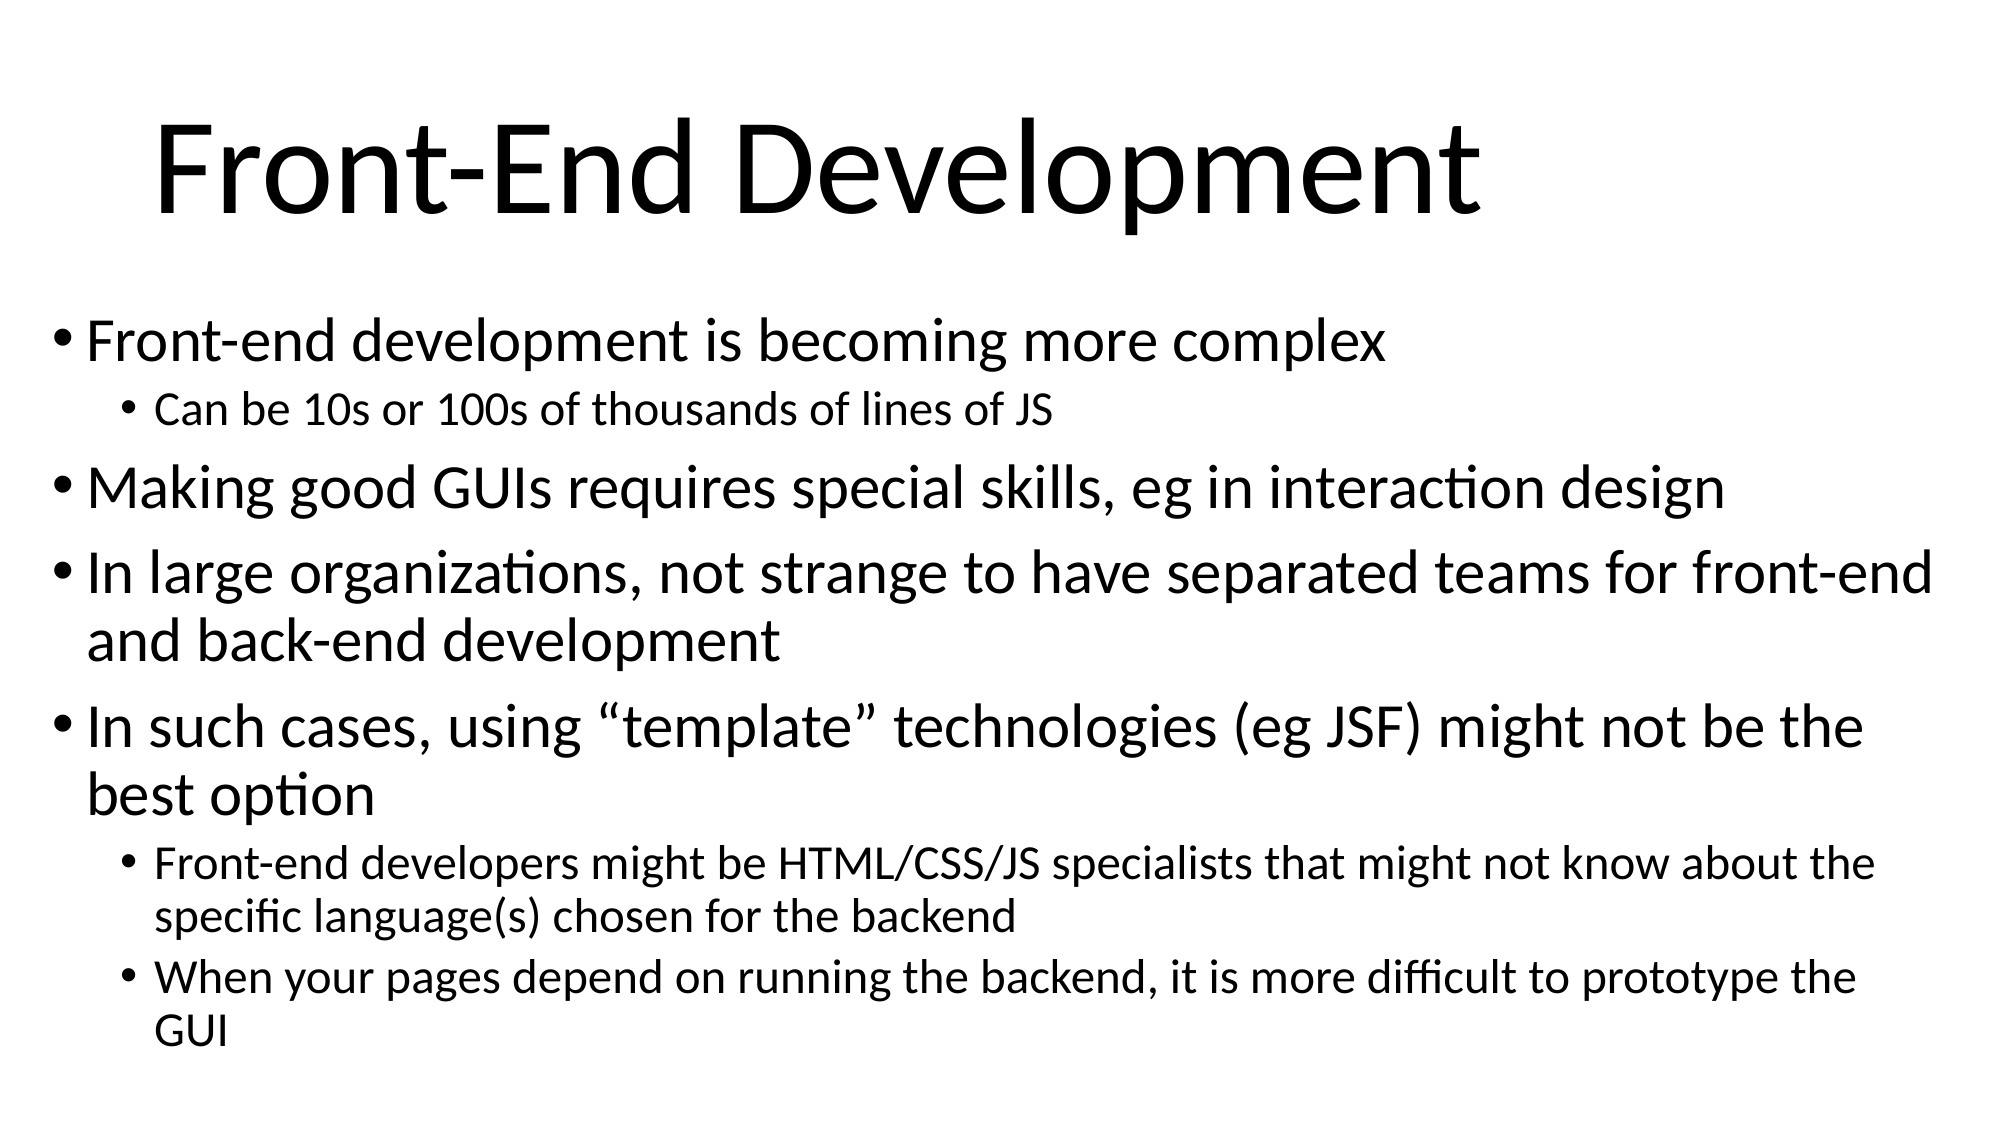

# Front-End Development
Front-end development is becoming more complex
Can be 10s or 100s of thousands of lines of JS
Making good GUIs requires special skills, eg in interaction design
In large organizations, not strange to have separated teams for front-end and back-end development
In such cases, using “template” technologies (eg JSF) might not be the best option
Front-end developers might be HTML/CSS/JS specialists that might not know about the specific language(s) chosen for the backend
When your pages depend on running the backend, it is more difficult to prototype the GUI